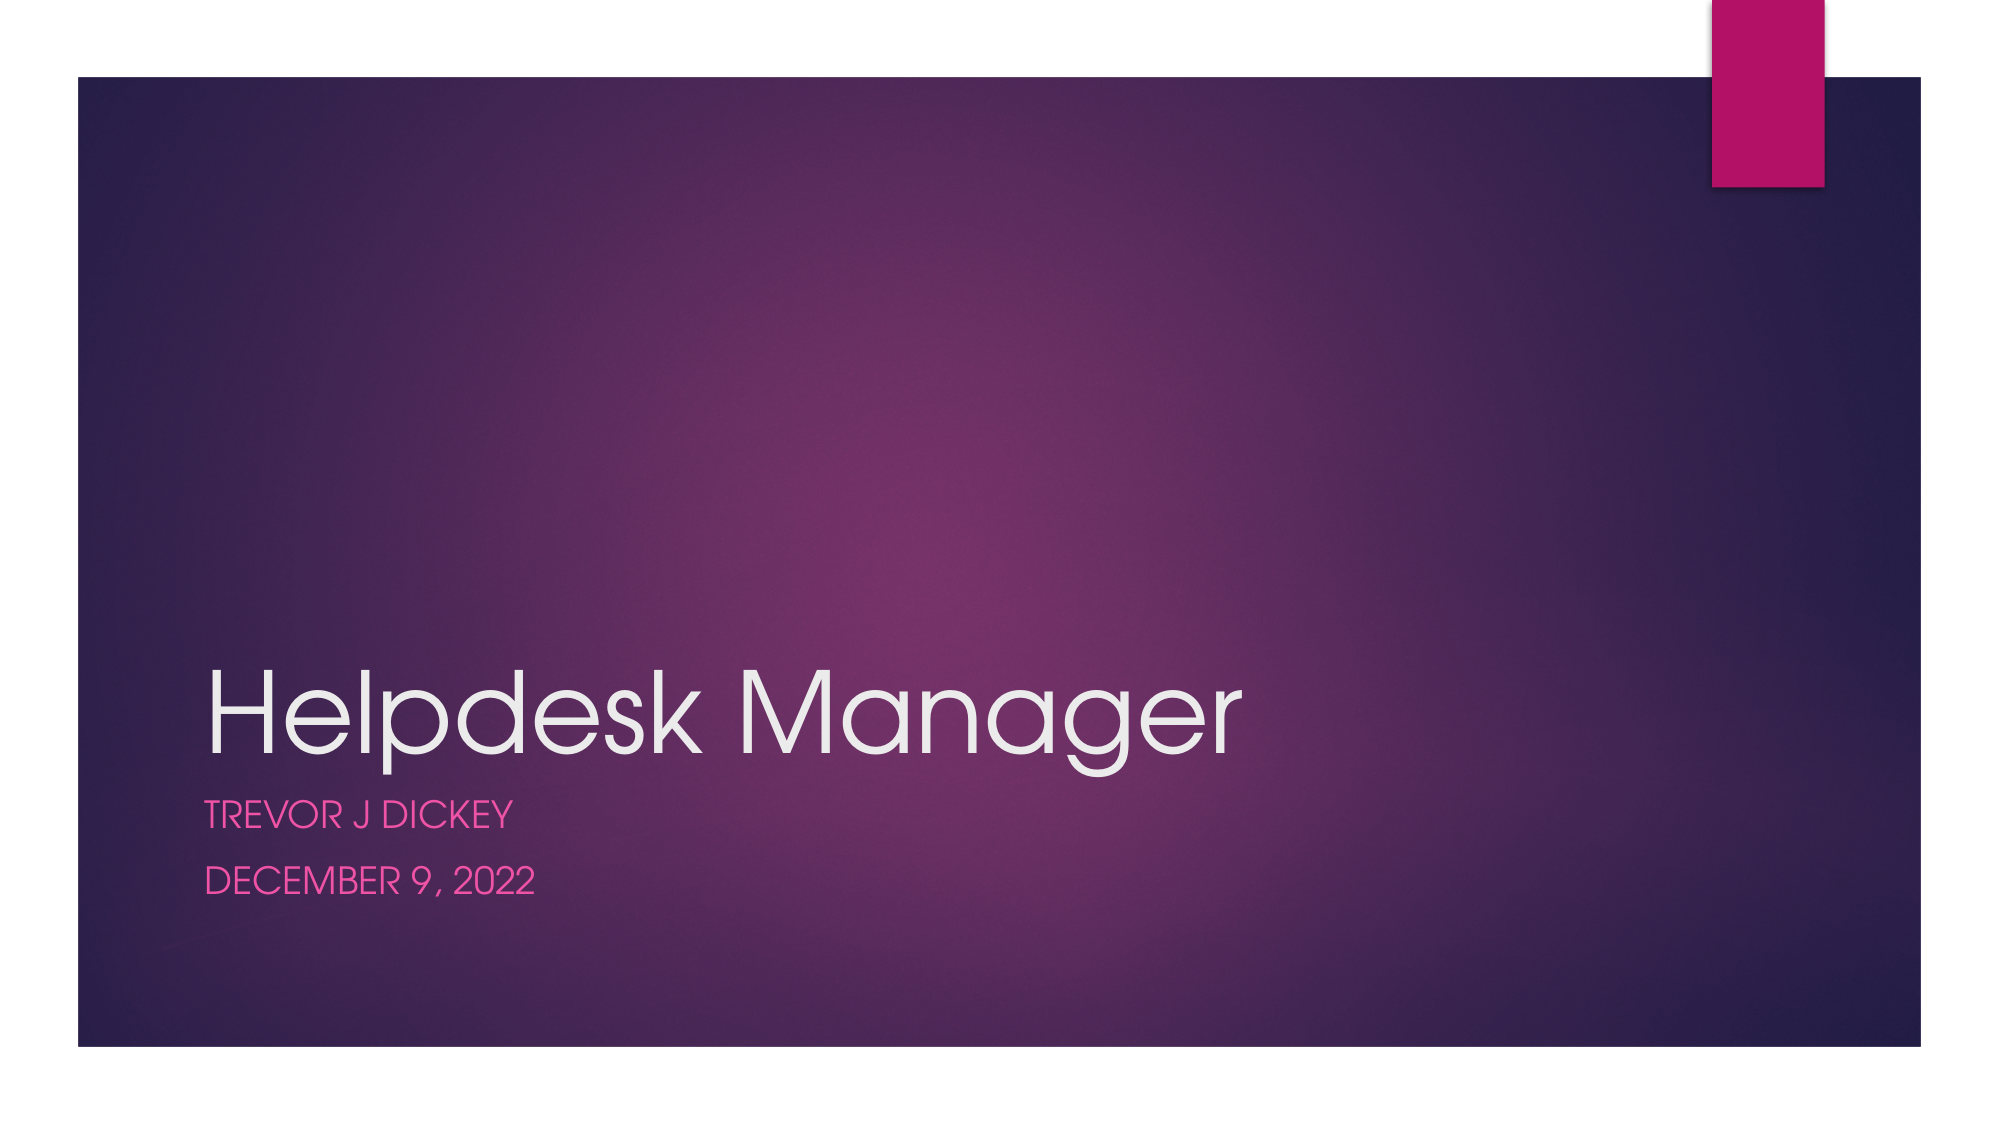

# Helpdesk Manager
Trevor J Dickey
December 9, 2022